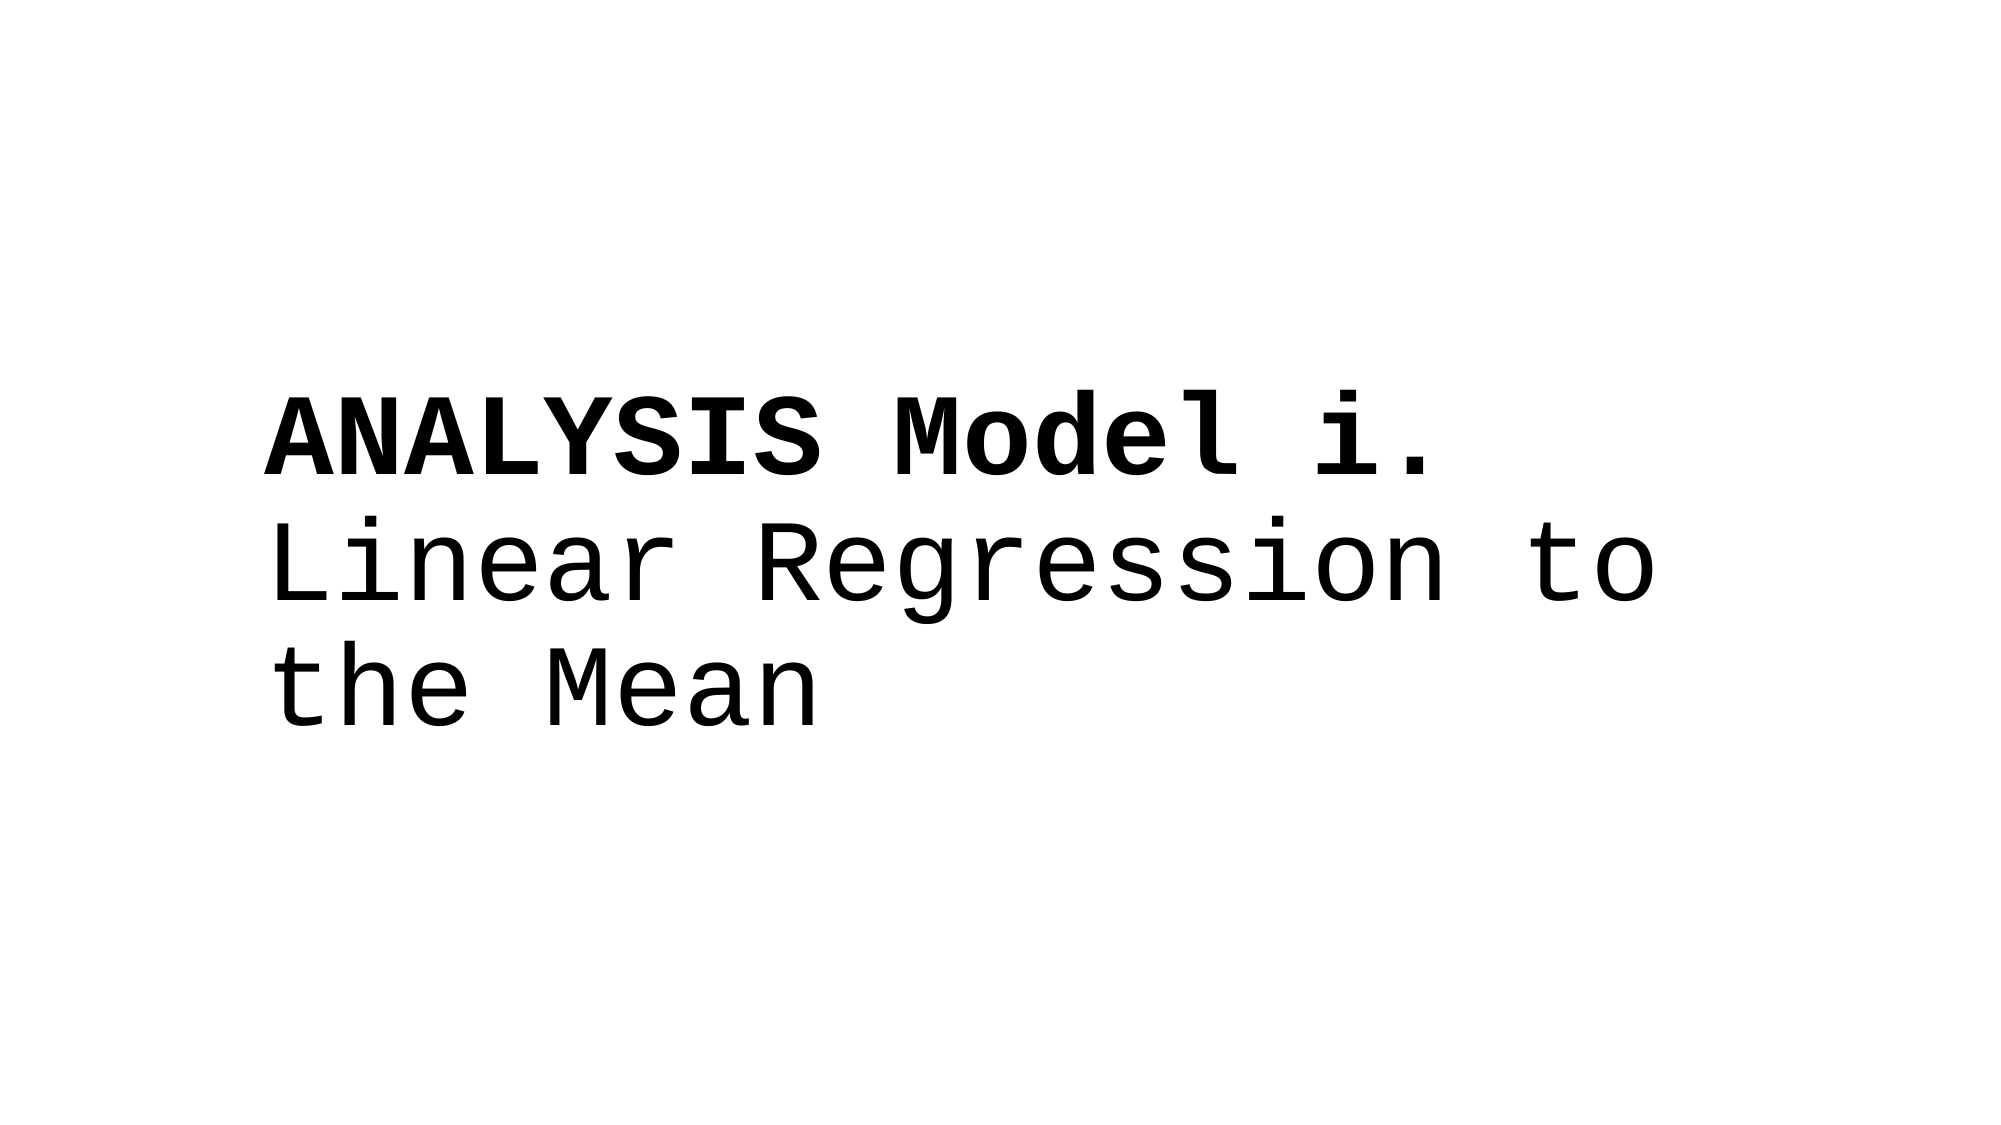

# ANALYSIS Model i. Linear Regression to the Mean